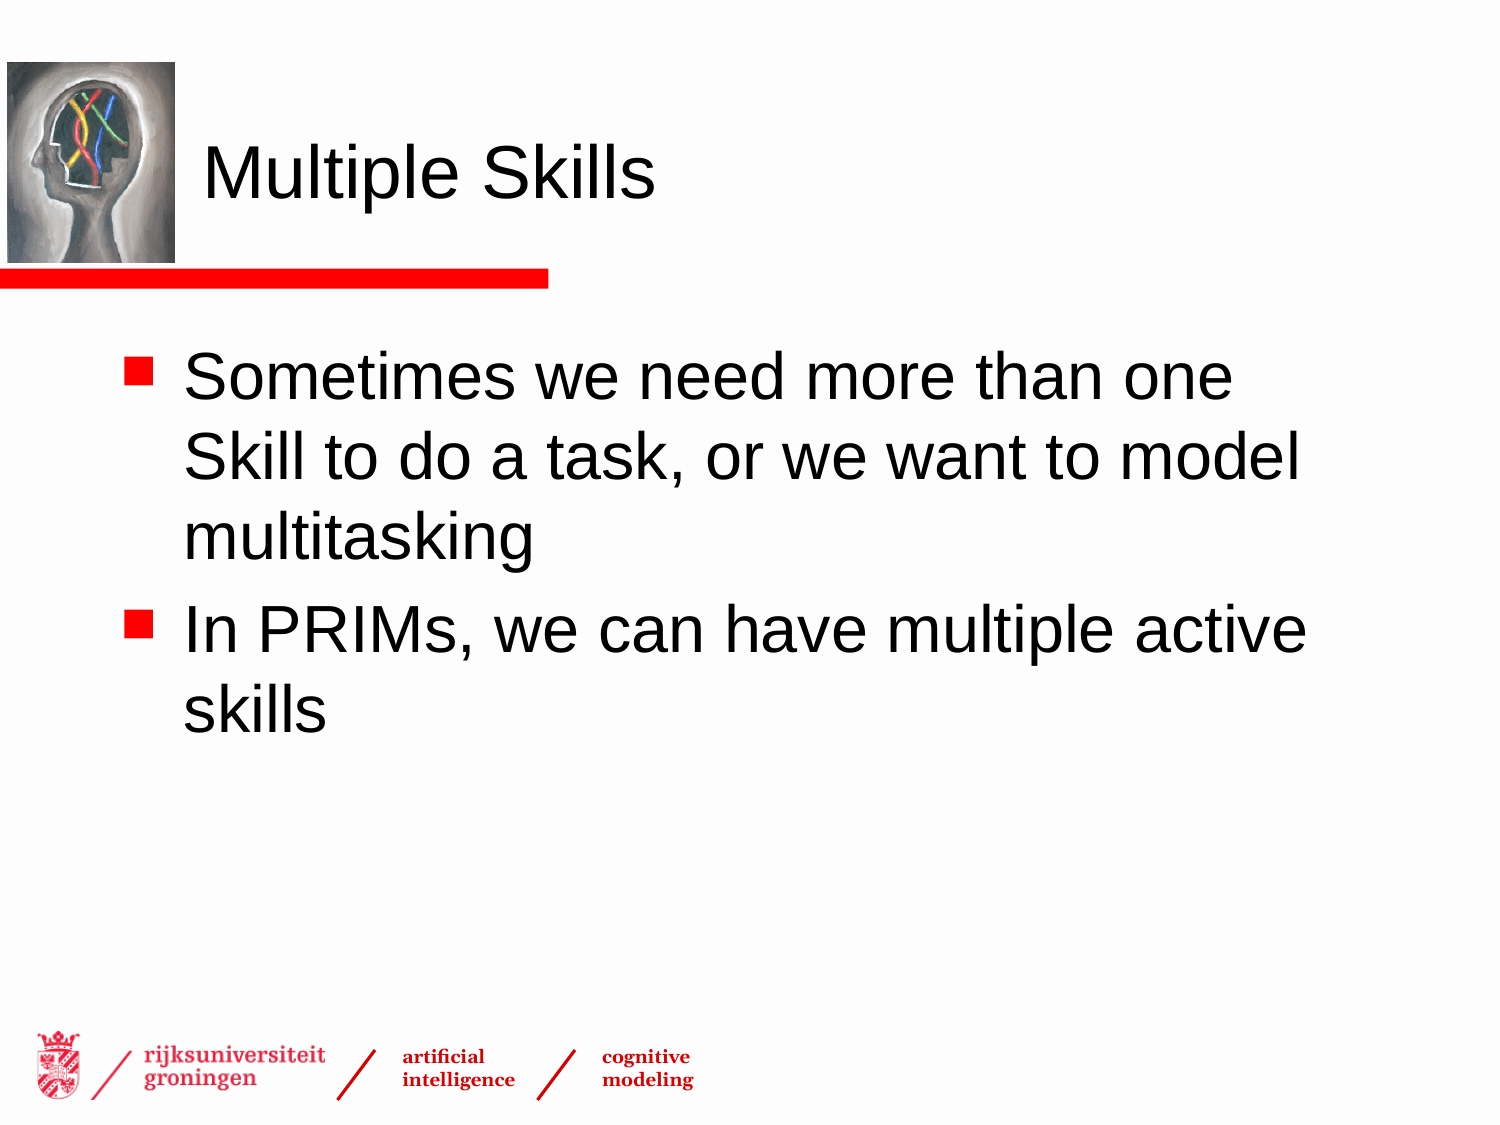

# Multiple Skills
Sometimes we need more than one Skill to do a task, or we want to model multitasking
In PRIMs, we can have multiple active skills